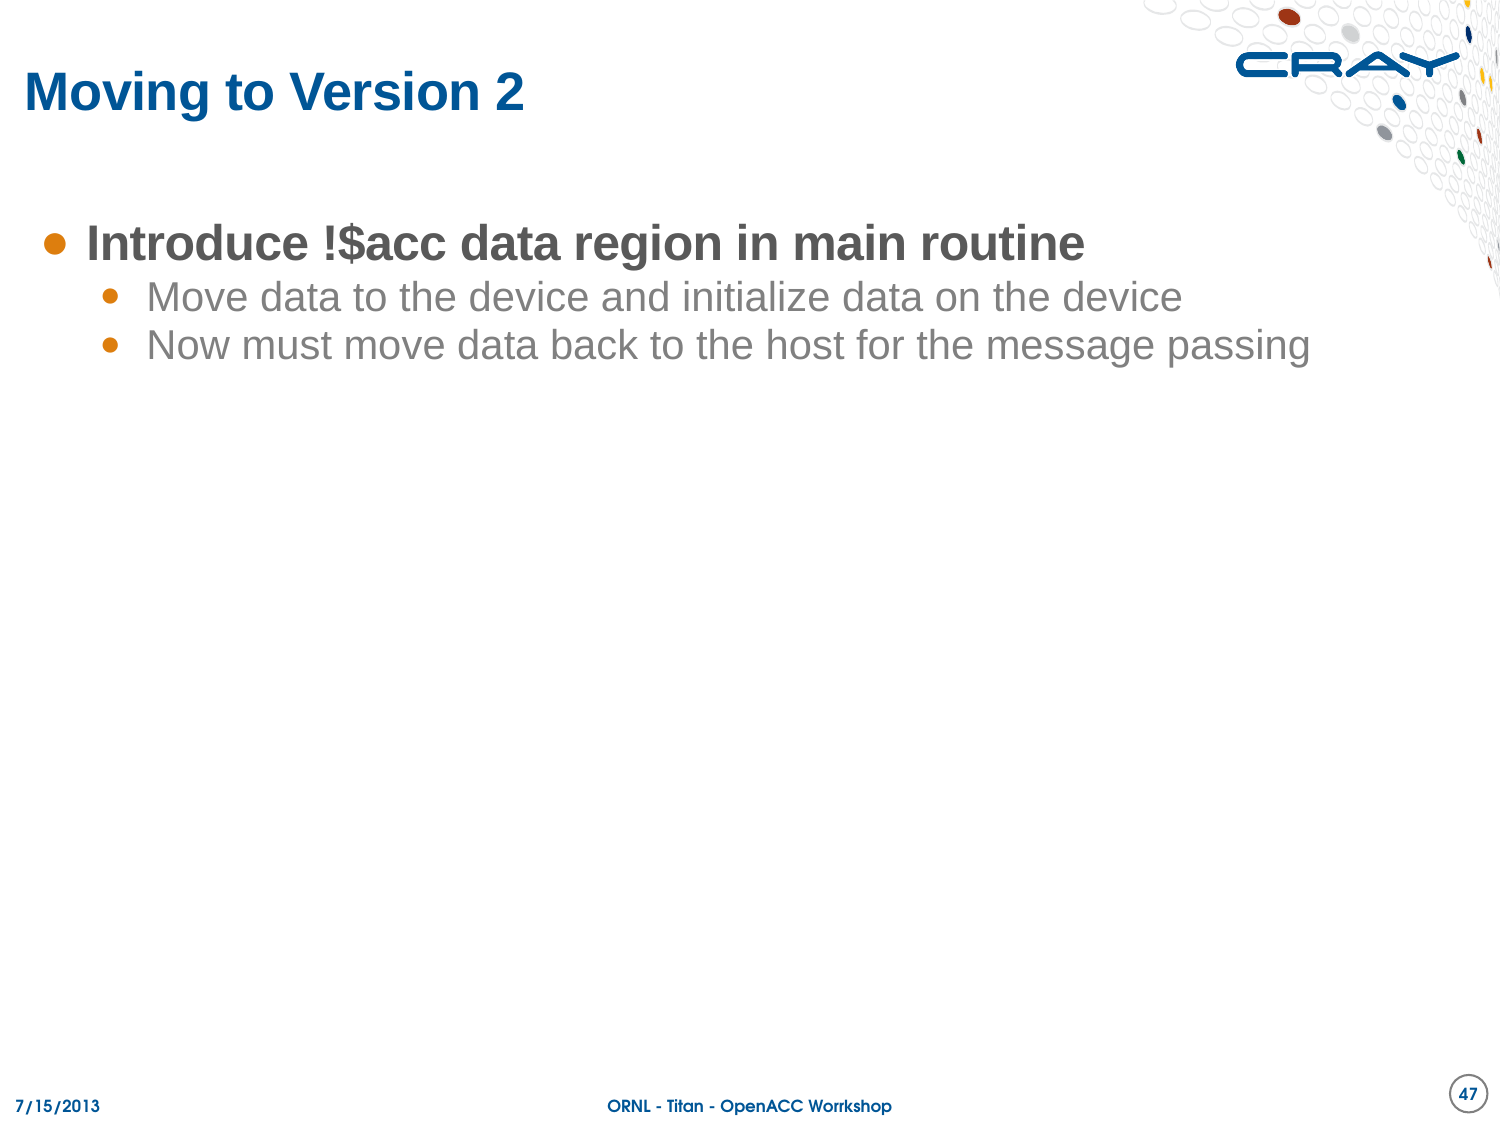

# Moving to Version 2
Introduce !$acc data region in main routine
Move data to the device and initialize data on the device
Now must move data back to the host for the message passing
47
7/15/2013
ORNL - Titan - OpenACC Worrkshop